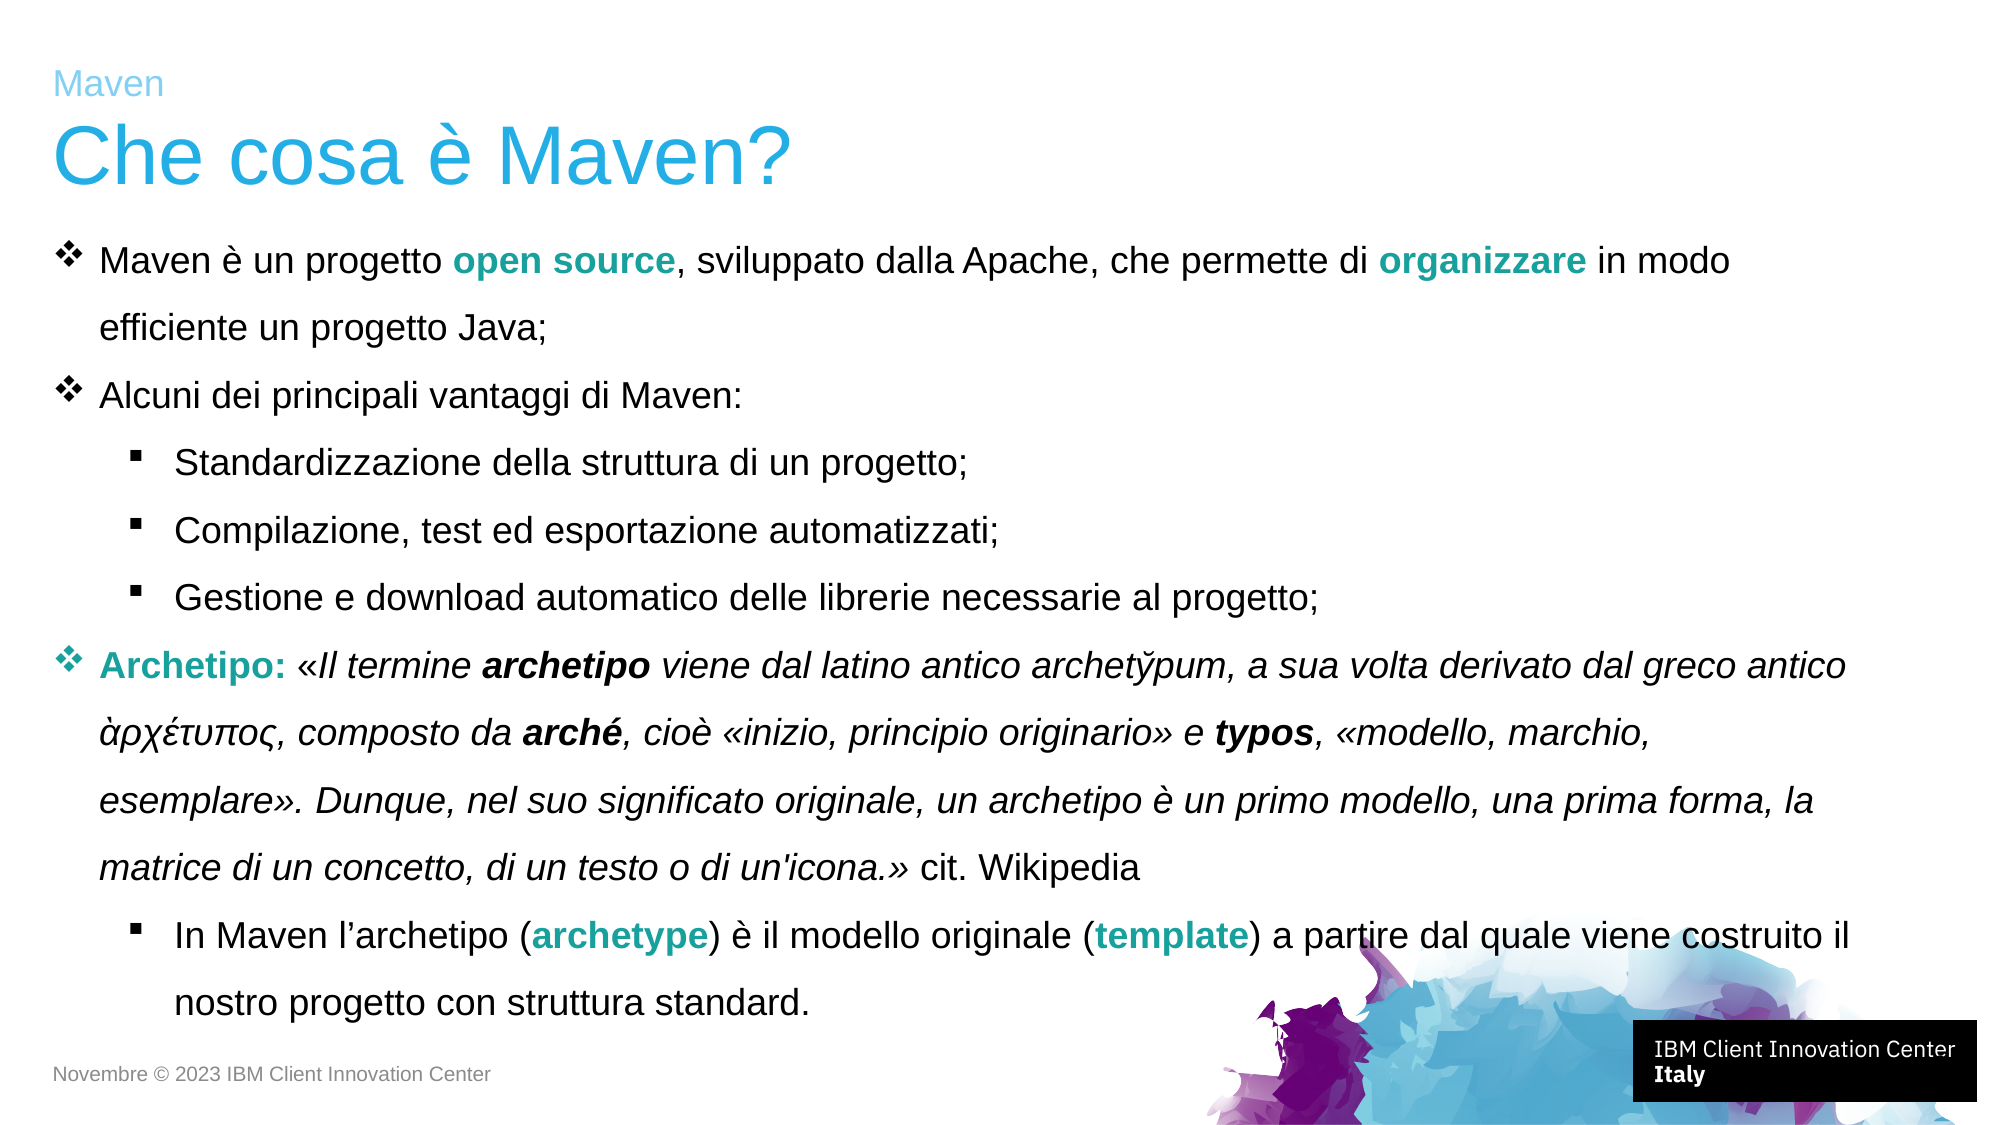

Maven
# Che cosa è Maven?
Maven è un progetto open source, sviluppato dalla Apache, che permette di organizzare in modo efficiente un progetto Java;
Alcuni dei principali vantaggi di Maven:
Standardizzazione della struttura di un progetto;
Compilazione, test ed esportazione automatizzati;
Gestione e download automatico delle librerie necessarie al progetto;
Archetipo: «Il termine archetipo viene dal latino antico archety̆pum, a sua volta derivato dal greco antico ὰρχέτυπος, composto da arché, cioè «inizio, principio originario» e typos, «modello, marchio, esemplare». Dunque, nel suo significato originale, un archetipo è un primo modello, una prima forma, la matrice di un concetto, di un testo o di un'icona.» cit. Wikipedia
In Maven l’archetipo (archetype) è il modello originale (template) a partire dal quale viene costruito il nostro progetto con struttura standard.
3
Novembre © 2023 IBM Client Innovation Center